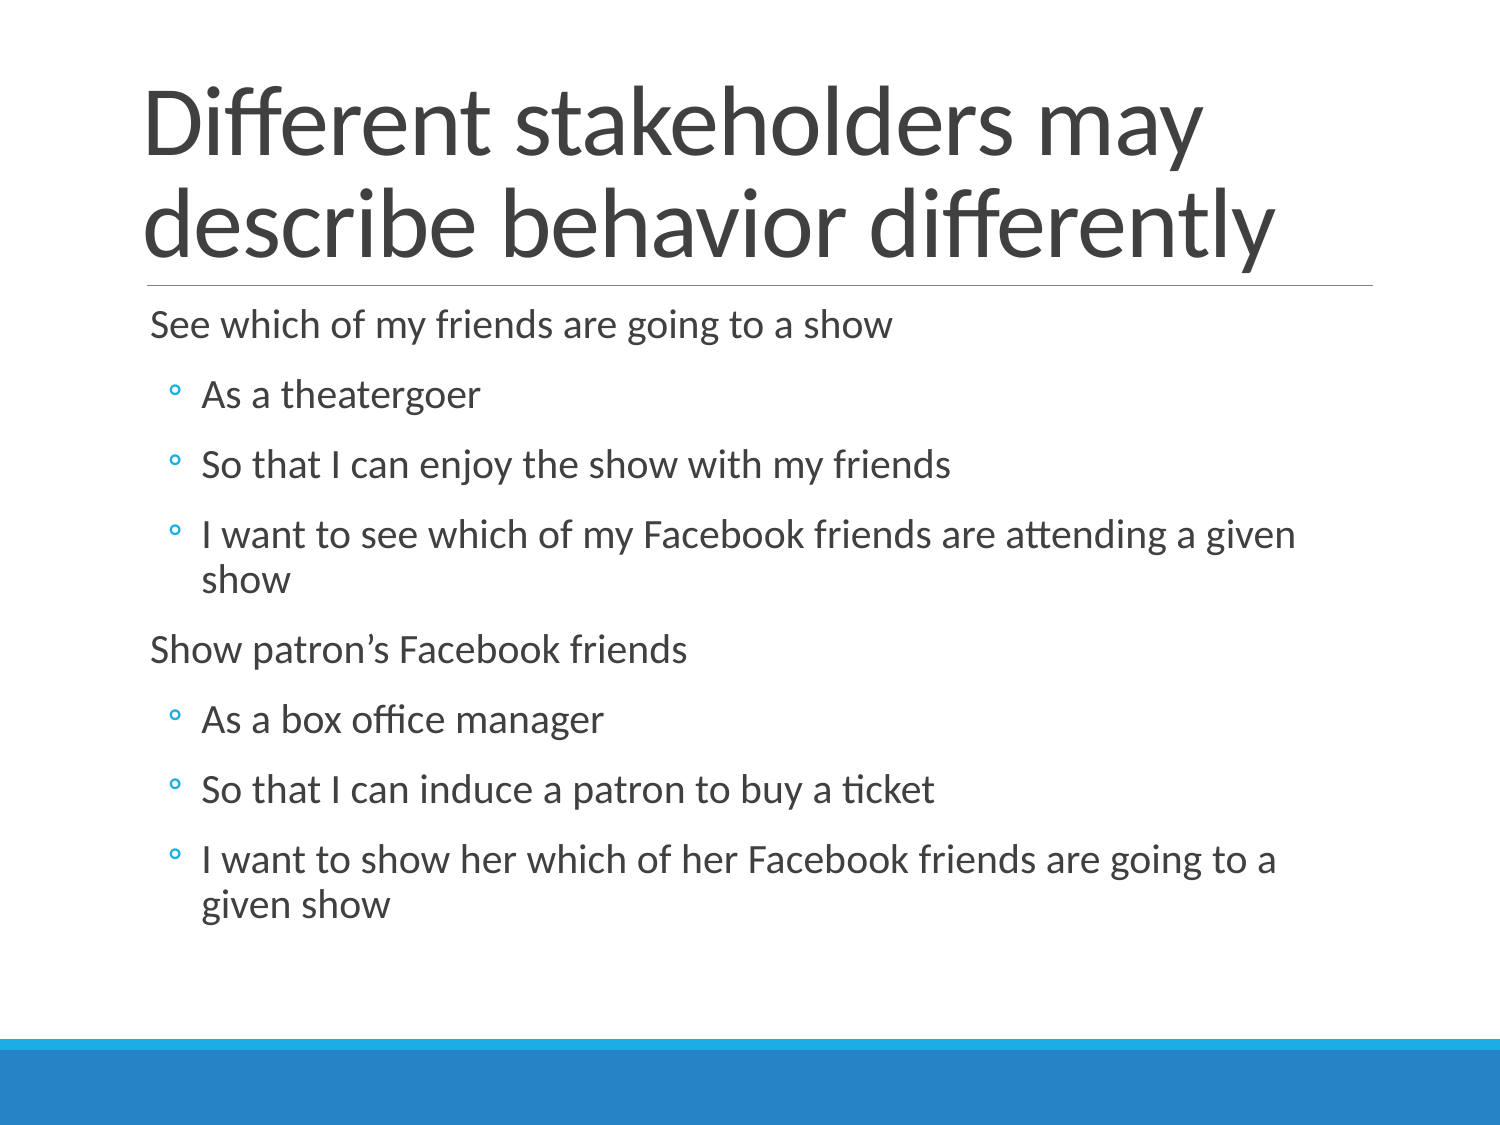

# Different stakeholders may describe behavior differently
See which of my friends are going to a show
As a theatergoer
So that I can enjoy the show with my friends
I want to see which of my Facebook friends are attending a given show
Show patron’s Facebook friends
As a box office manager
So that I can induce a patron to buy a ticket
I want to show her which of her Facebook friends are going to a given show